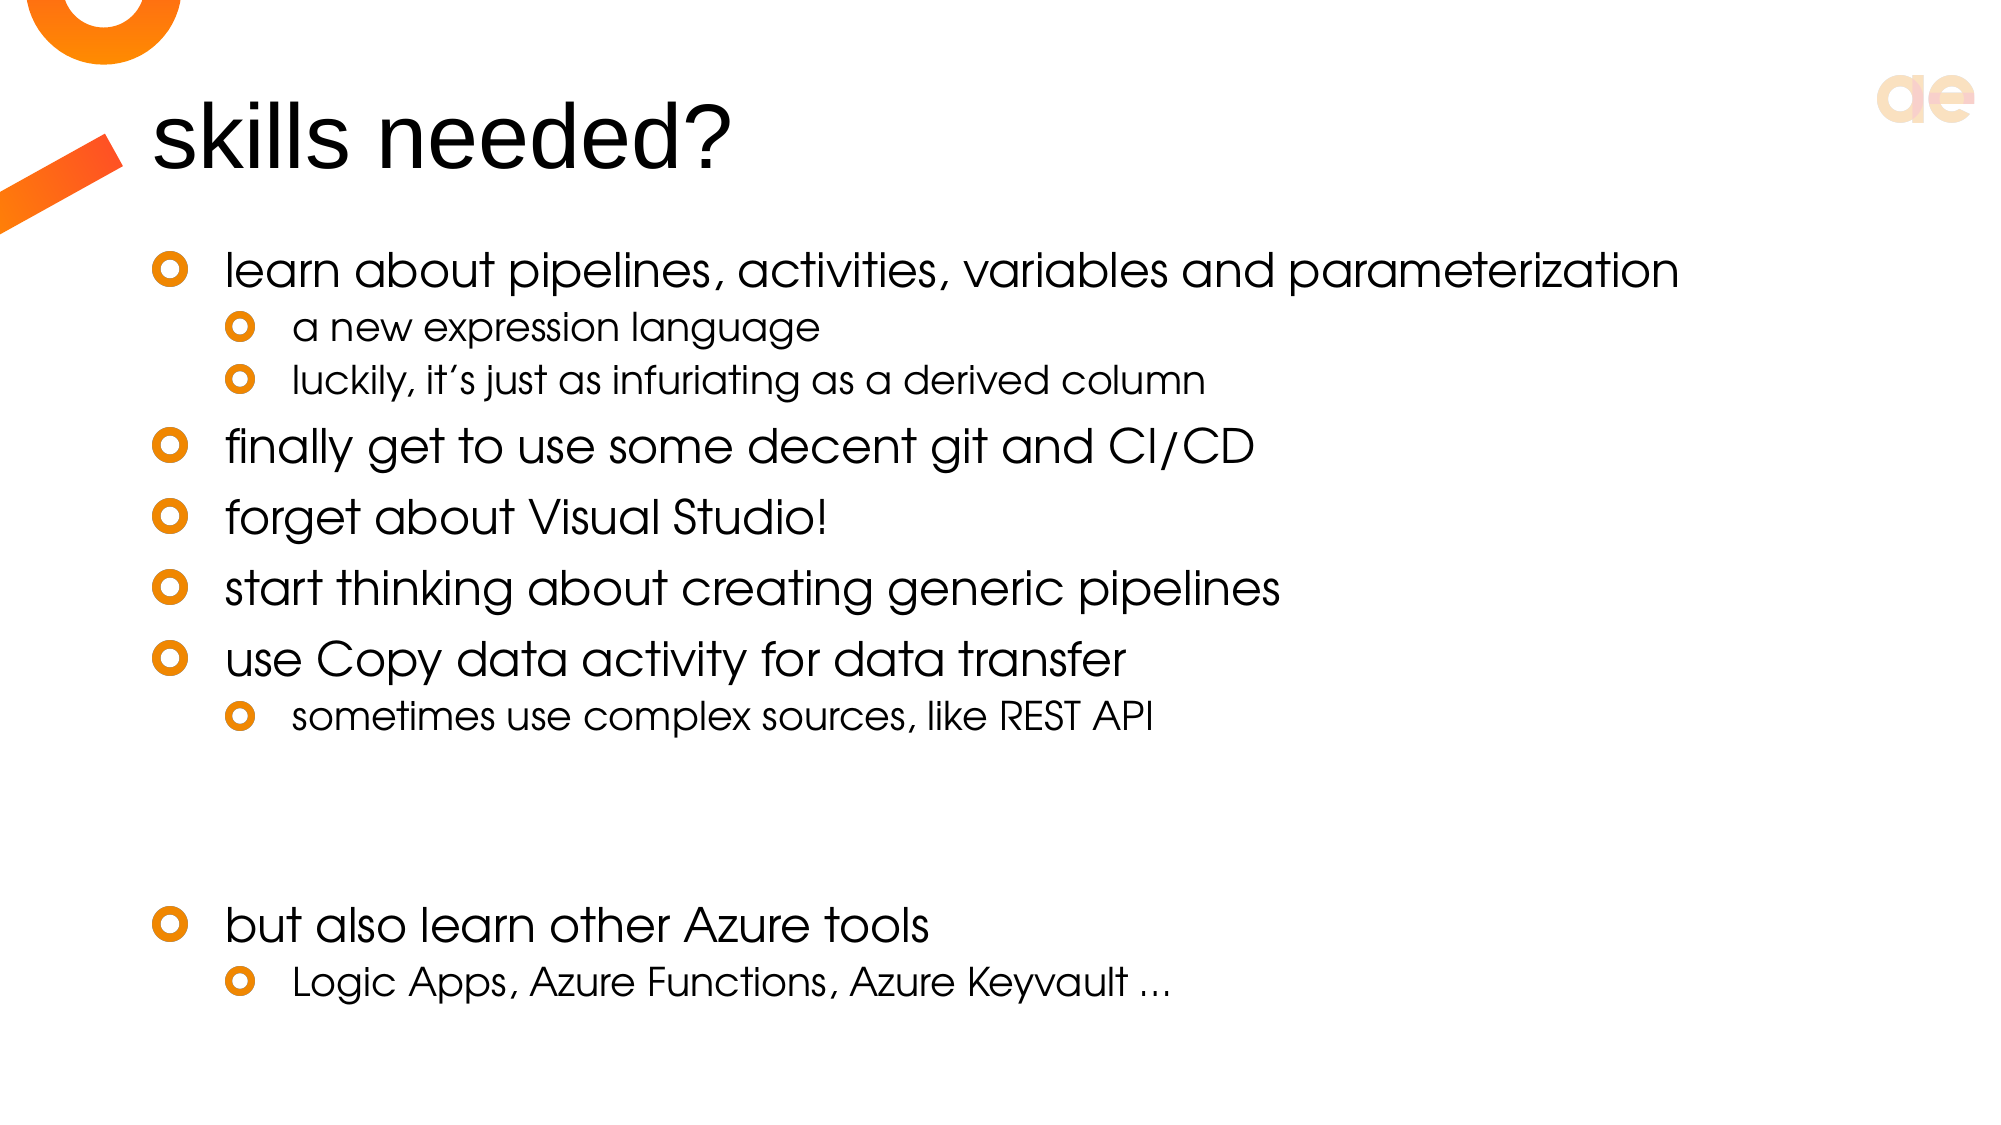

# skills needed?
learn about pipelines, activities, variables and parameterization
a new expression language
luckily, it’s just as infuriating as a derived column
finally get to use some decent git and CI/CD
forget about Visual Studio!
start thinking about creating generic pipelines
use Copy data activity for data transfer
sometimes use complex sources, like REST API

but also learn other Azure tools
Logic Apps, Azure Functions, Azure Keyvault …